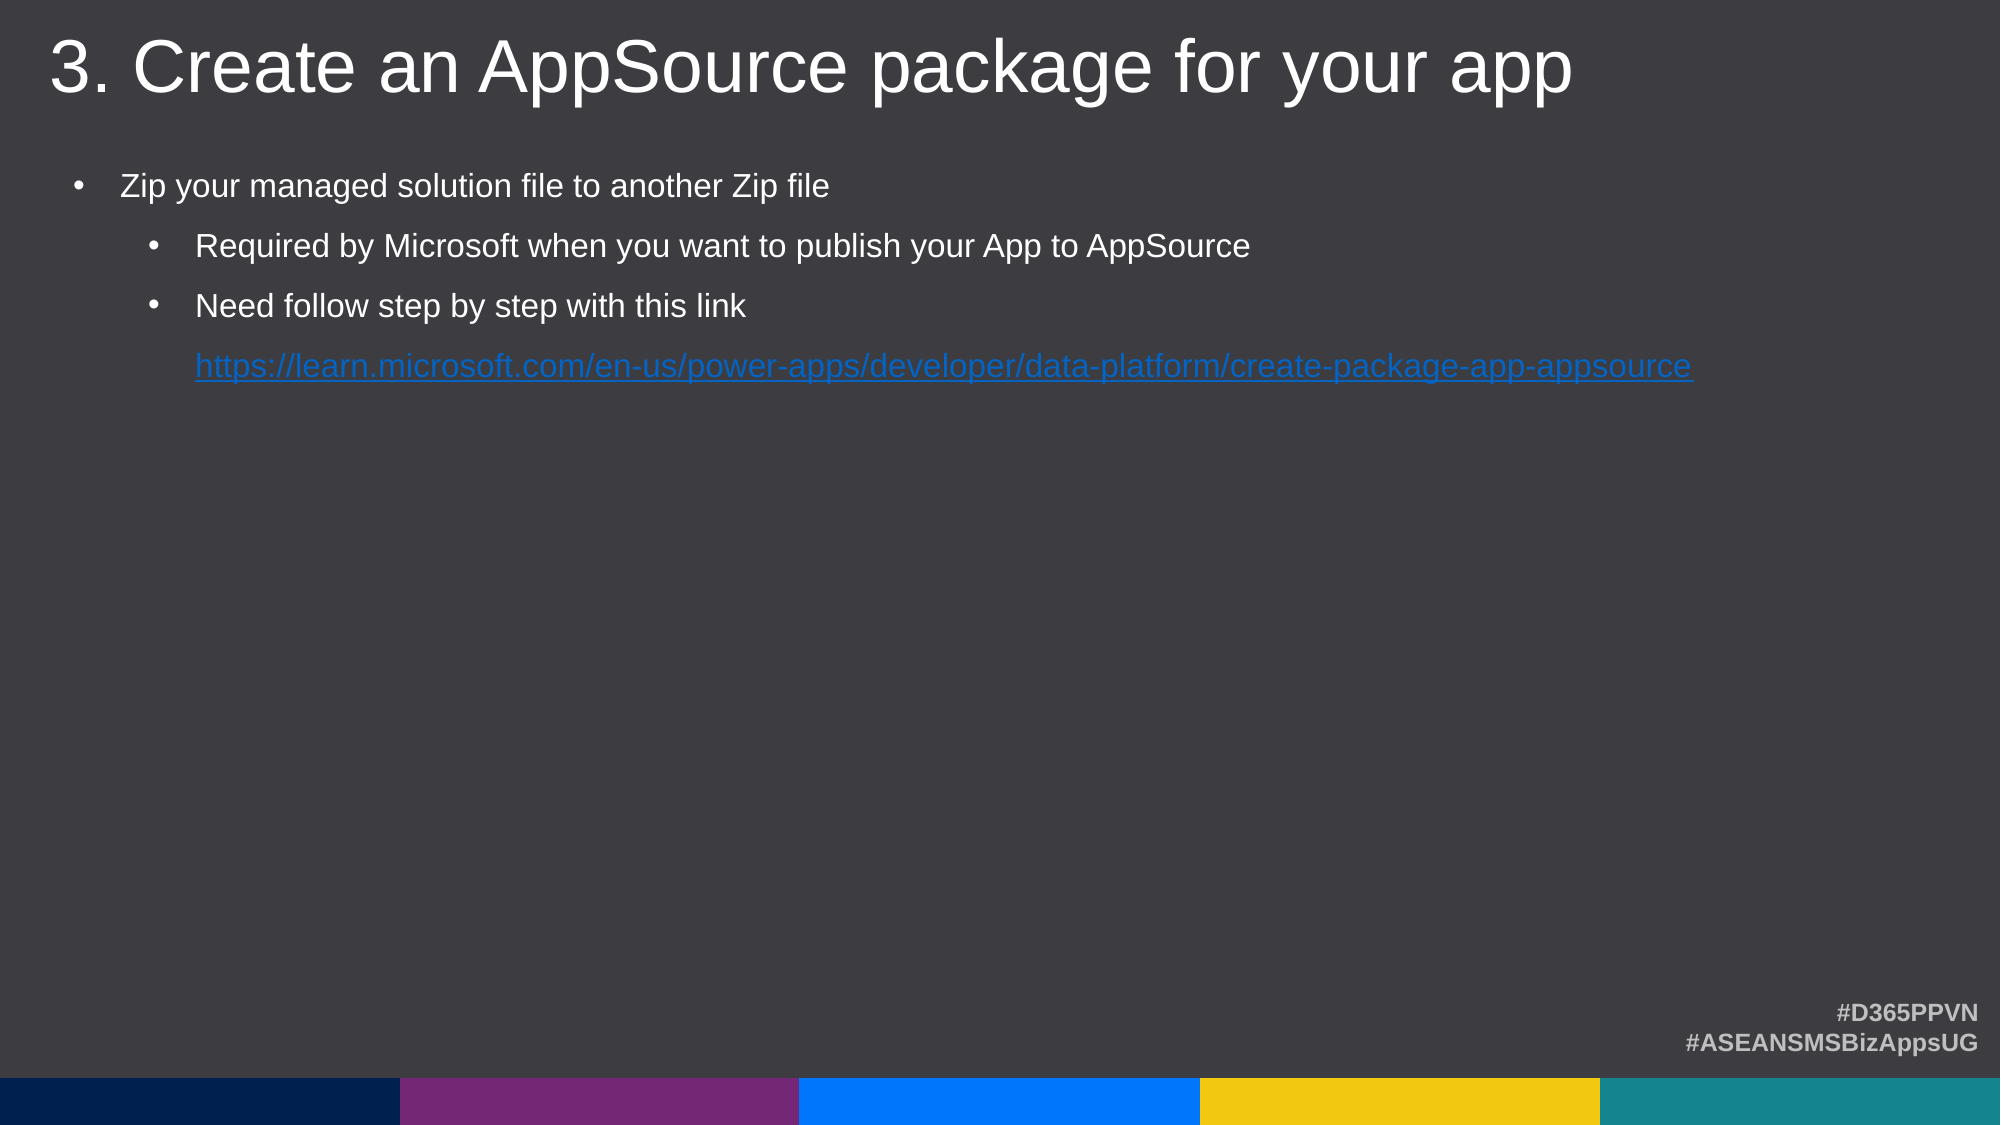

3. Create an AppSource package for your app

Zip your managed solution file to another Zip file
Required by Microsoft when you want to publish your App to AppSource
Need follow step by step with this link https://learn.microsoft.com/en-us/power-apps/developer/data-platform/create-package-app-appsource

#D365PPVN
#ASEANSMSBizAppsUG